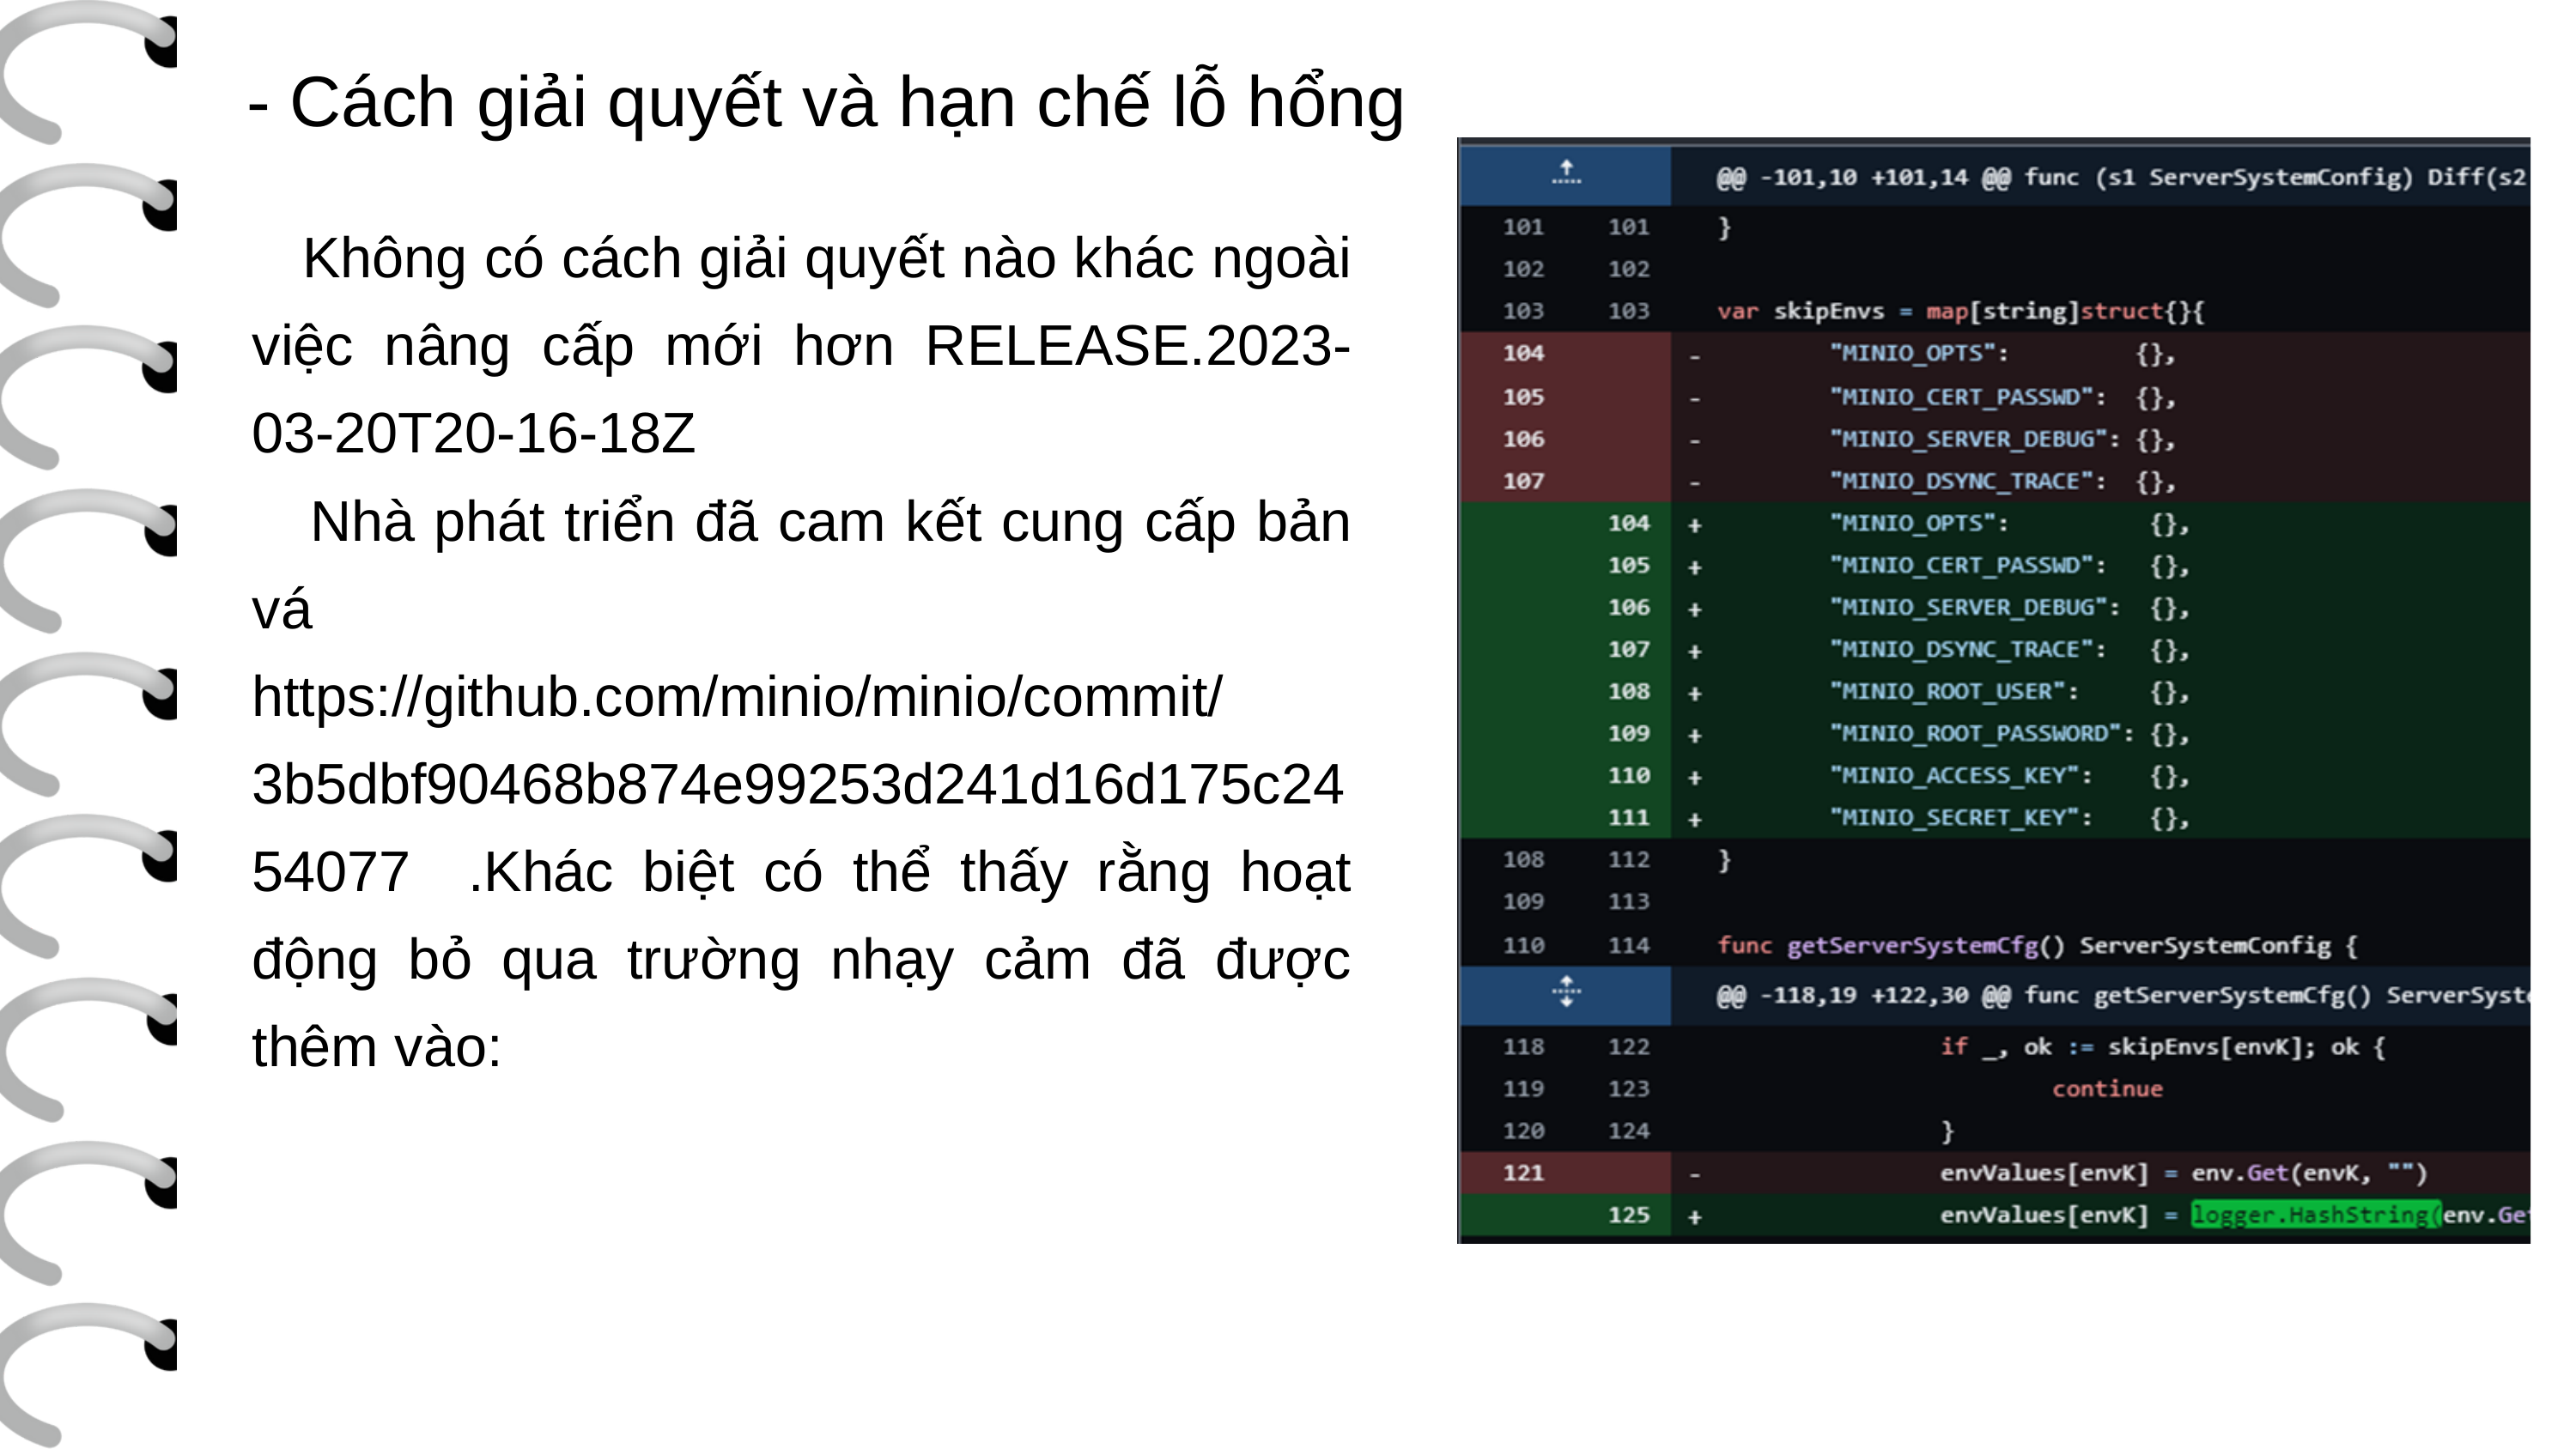

- Cách giải quyết và hạn chế lỗ hổng

   Không có cách giải quyết nào khác ngoài việc nâng cấp mới hơn RELEASE.2023-03-20T20-16-18Z
   Nhà phát triển đã cam kết cung cấp bản vá
https://github.com/minio/minio/commit/3b5dbf90468b874e99253d241d16d175c2454077  .Khác biệt có thể thấy rằng hoạt động bỏ qua trường nhạy cảm đã được thêm vào: